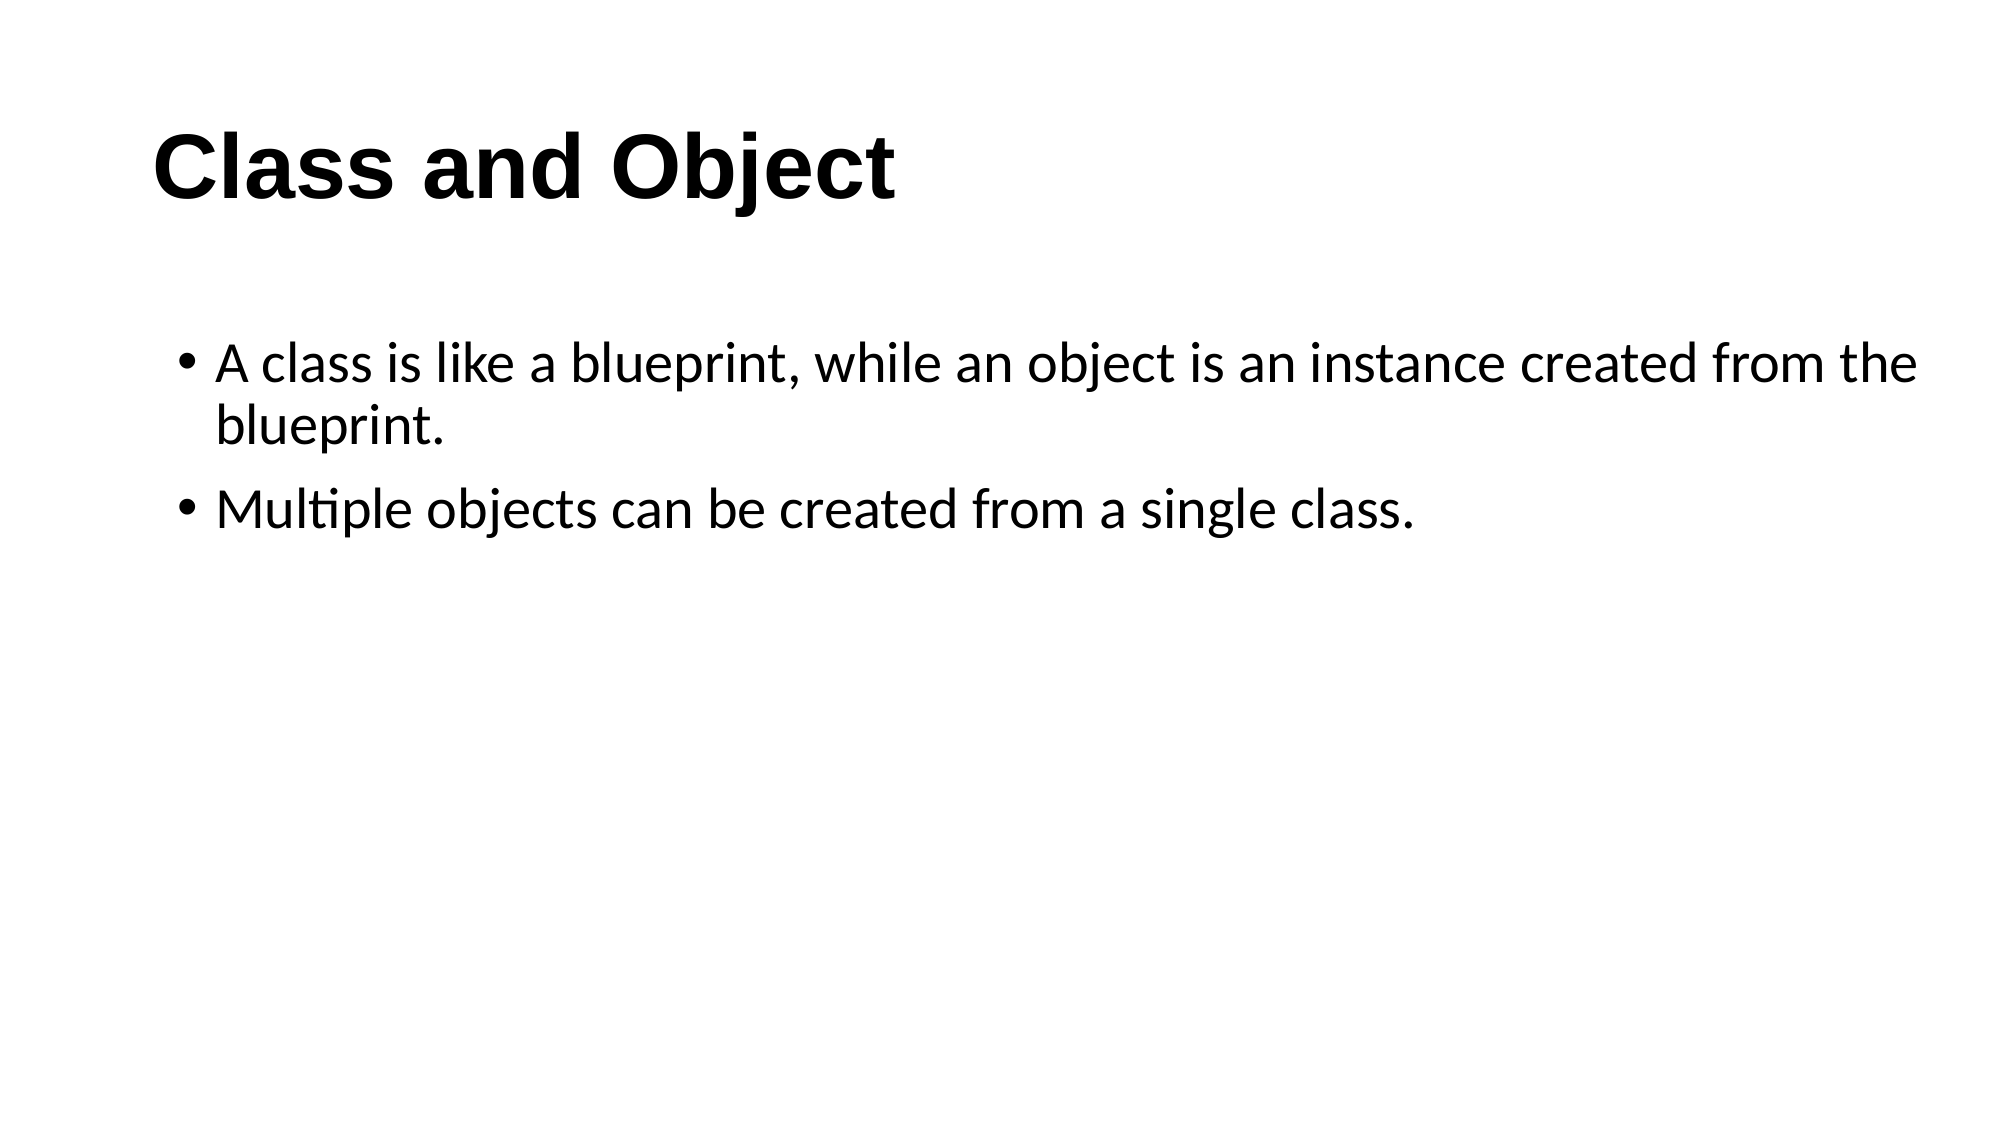

# Class and Object
A class is like a blueprint, while an object is an instance created from the blueprint.
Multiple objects can be created from a single class.